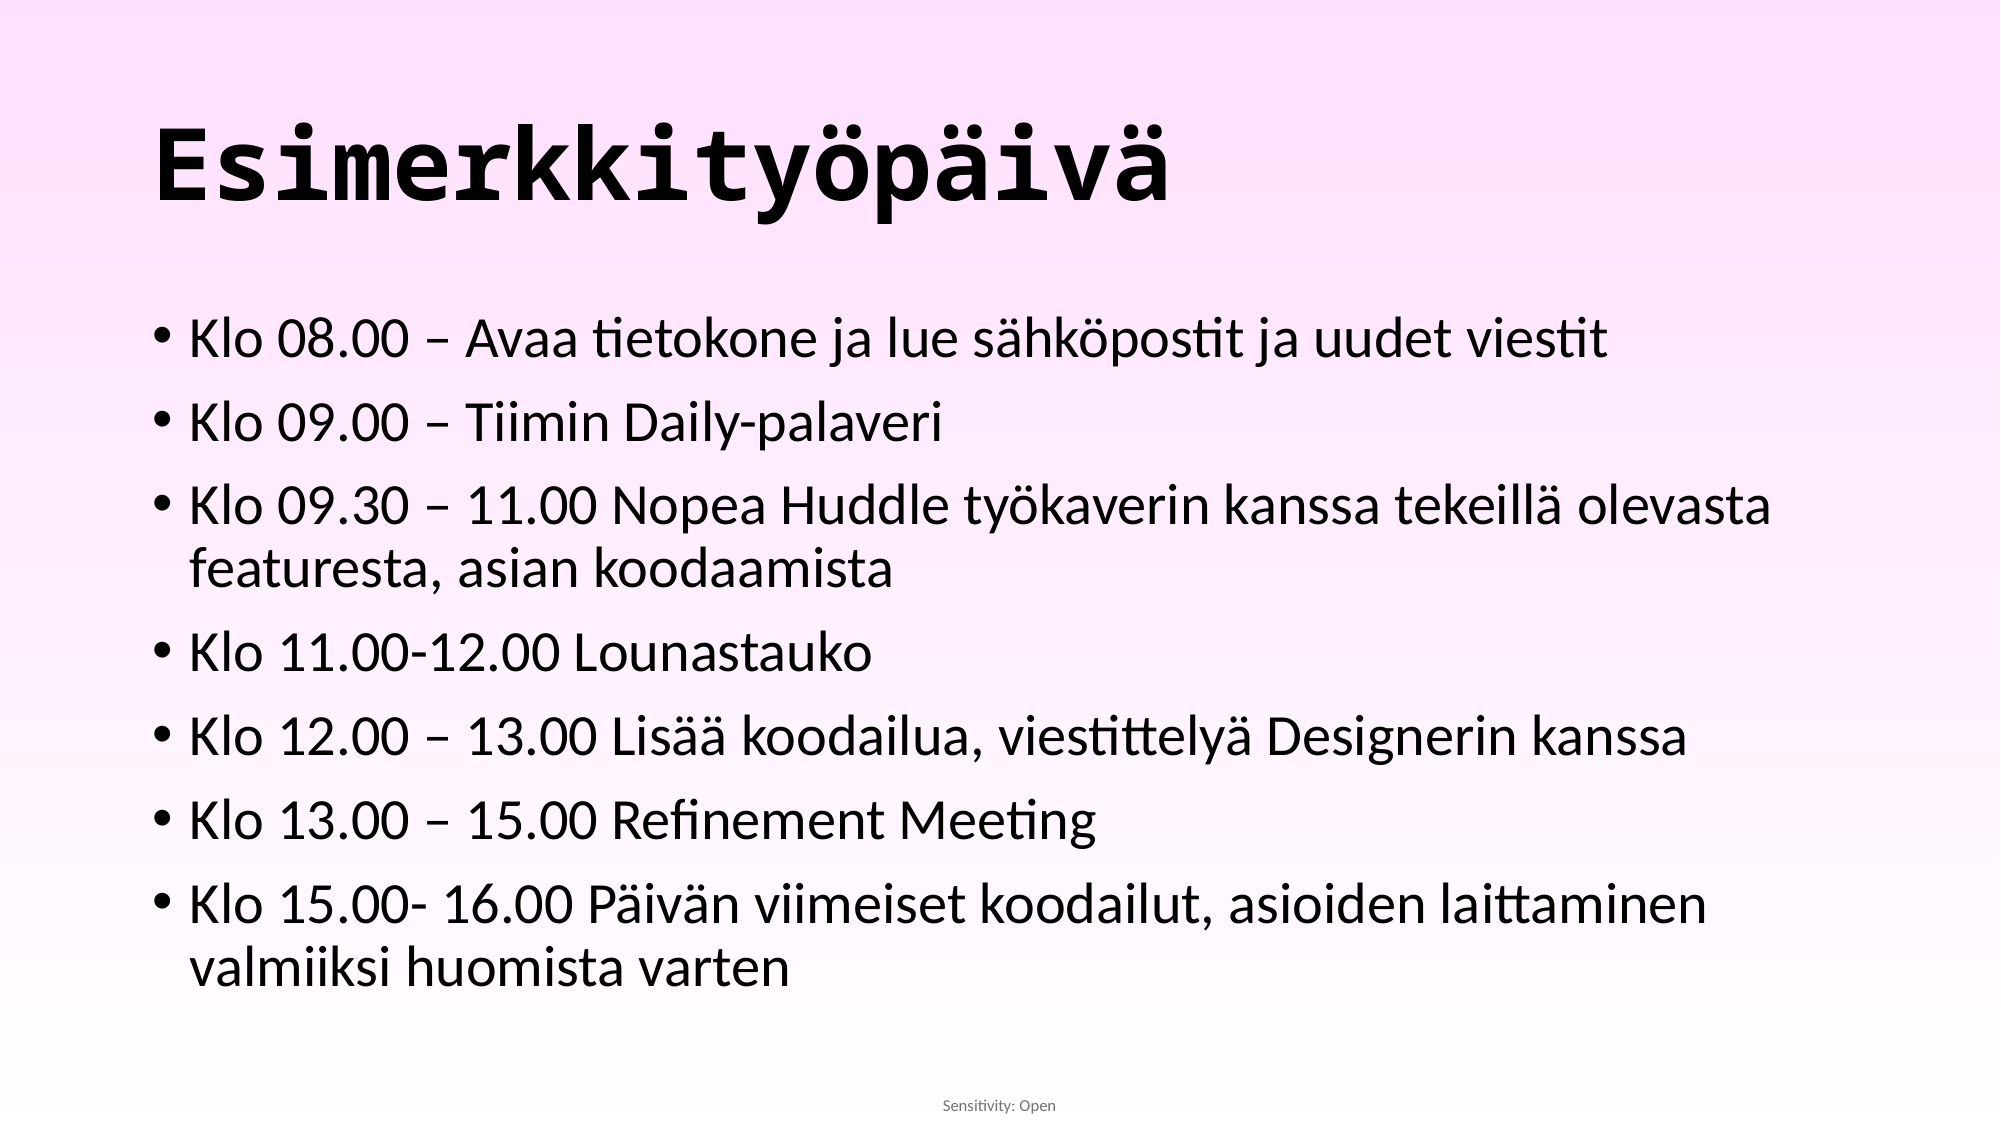

# Esimerkkityöpäivä
Klo 08.00 – Avaa tietokone ja lue sähköpostit ja uudet viestit
Klo 09.00 – Tiimin Daily-palaveri
Klo 09.30 – 11.00 Nopea Huddle työkaverin kanssa tekeillä olevasta featuresta, asian koodaamista
Klo 11.00-12.00 Lounastauko
Klo 12.00 – 13.00 Lisää koodailua, viestittelyä Designerin kanssa
Klo 13.00 – 15.00 Refinement Meeting
Klo 15.00- 16.00 Päivän viimeiset koodailut, asioiden laittaminen valmiiksi huomista varten